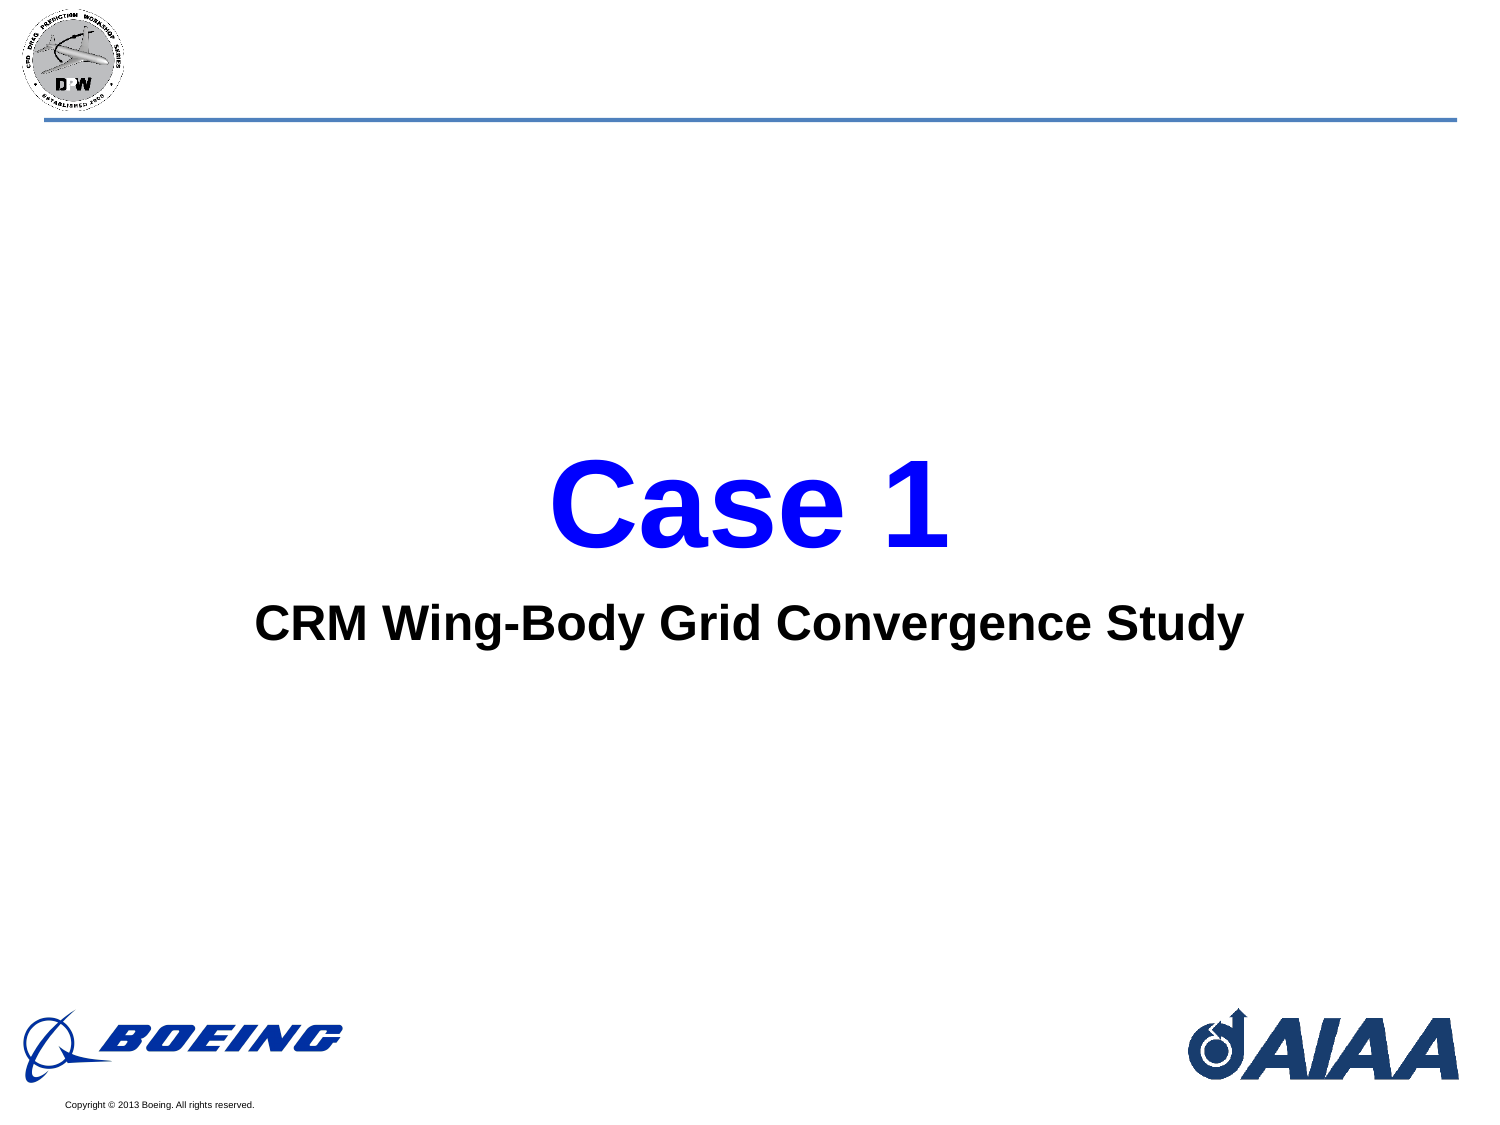

# Case 1
CRM Wing-Body Grid Convergence Study